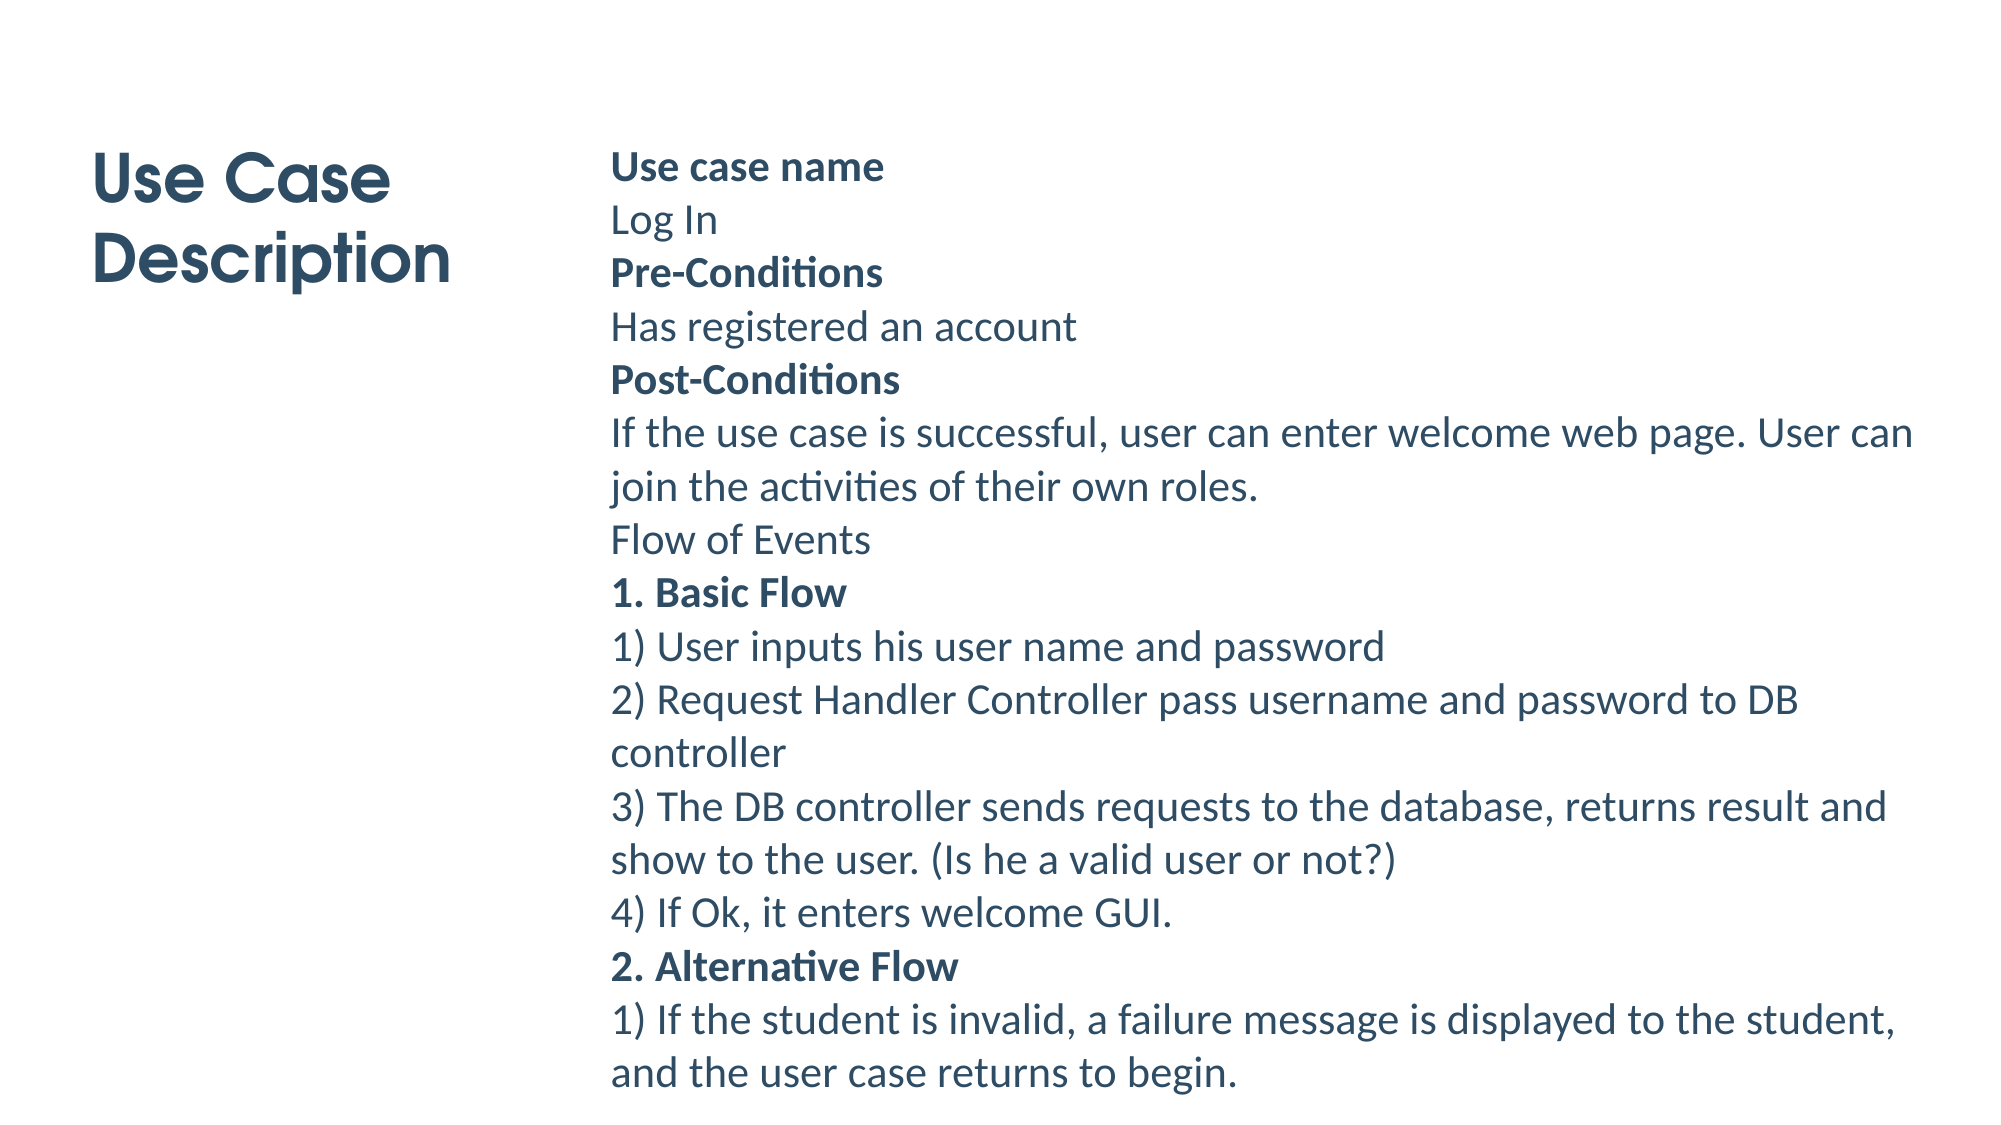

Use Case
Description
Use case name
Log In
Pre-Conditions
Has registered an account
Post-Conditions
If the use case is successful, user can enter welcome web page. User can join the activities of their own roles.
Flow of Events
1. Basic Flow
1) User inputs his user name and password
2) Request Handler Controller pass username and password to DB controller
3) The DB controller sends requests to the database, returns result and show to the user. (Is he a valid user or not?)
4) If Ok, it enters welcome GUI.
2. Alternative Flow
1) If the student is invalid, a failure message is displayed to the student, and the user case returns to begin.